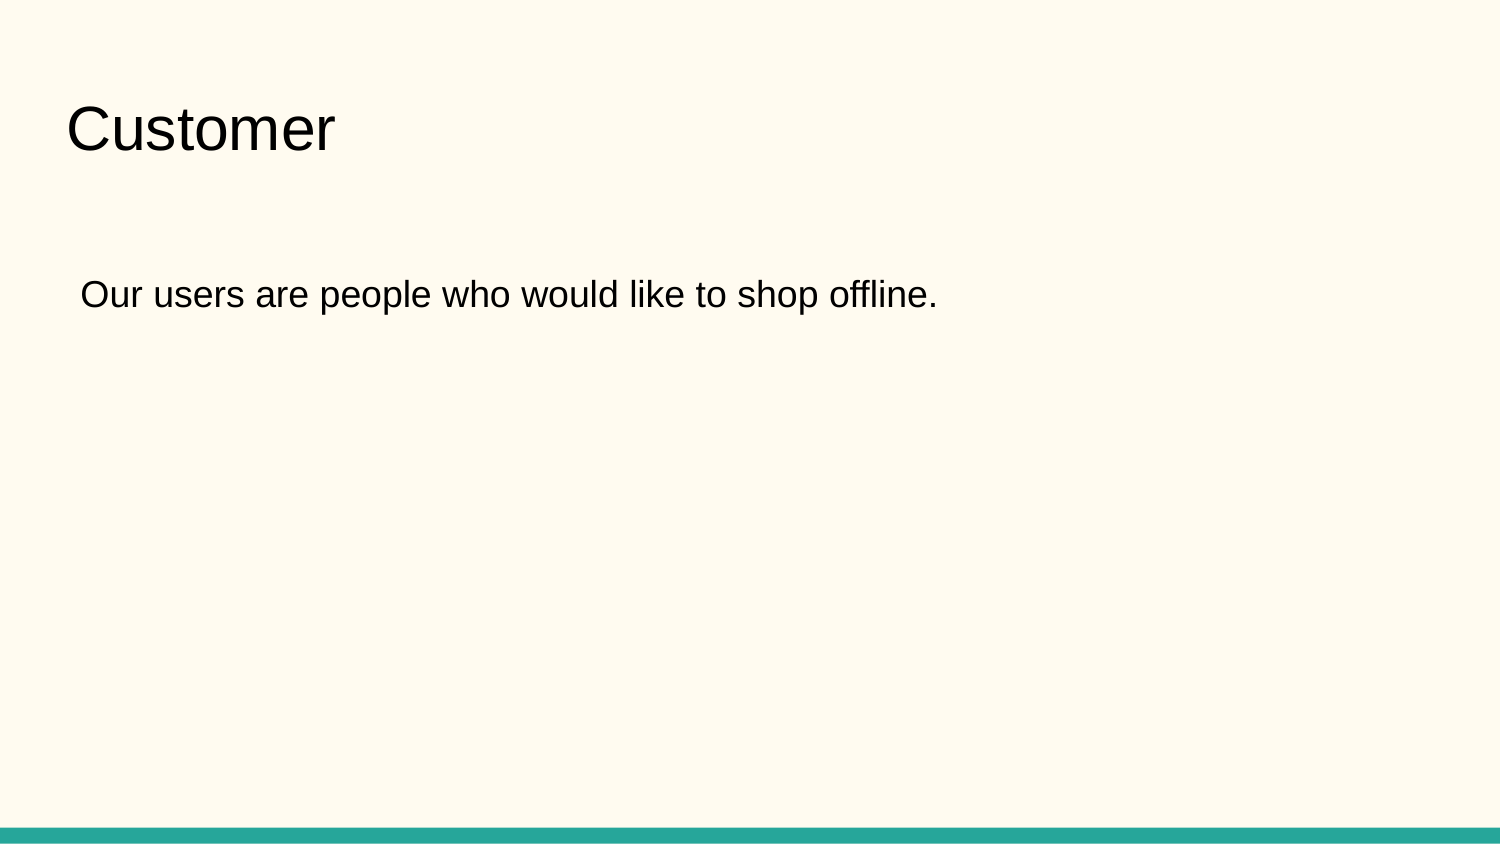

# Customer
Our users are people who would like to shop offline.